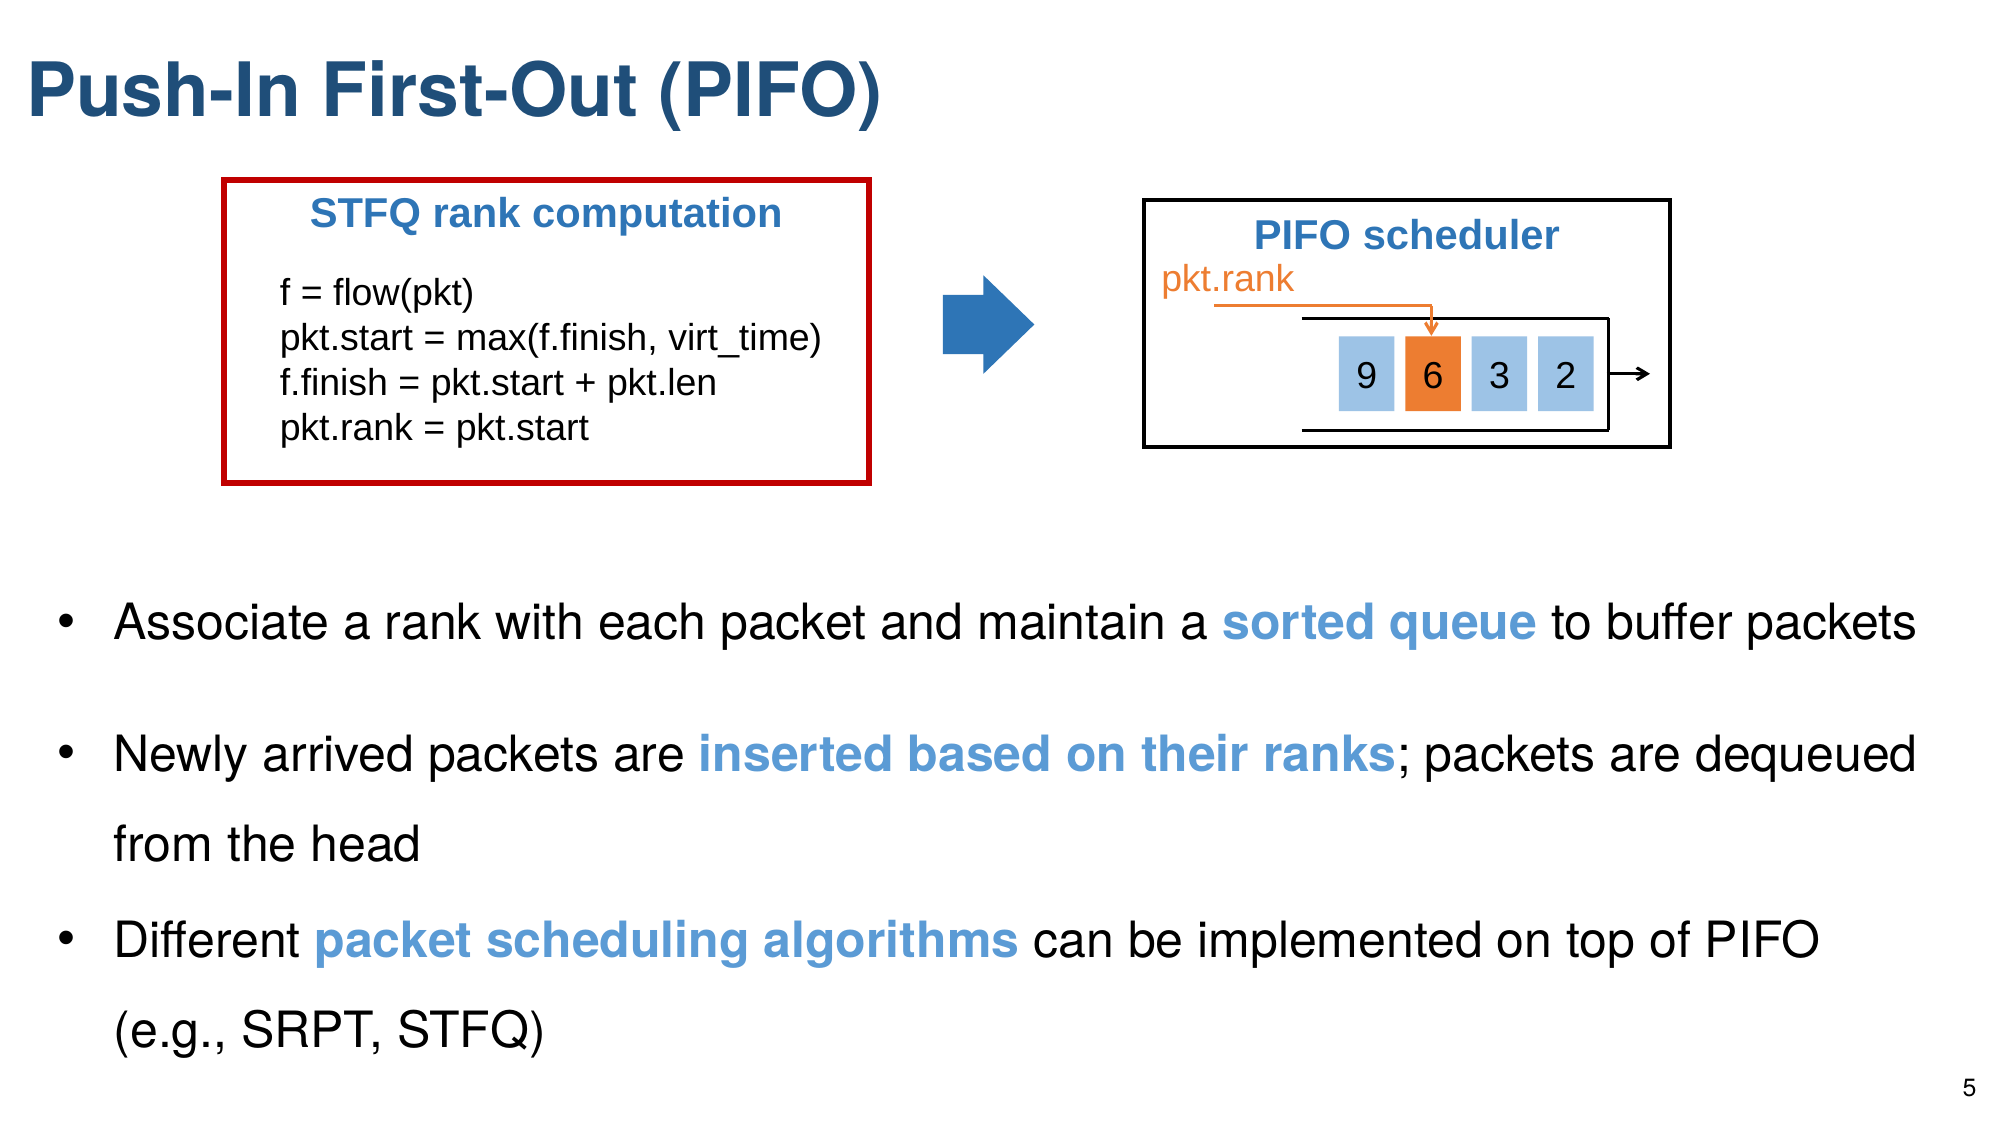

# Push-In First-Out (PIFO)
STFQ rank computation

PIFO scheduler
pkt.rank
f = flow(pkt)
pkt.start = max(f.finish, virt_time)
f.finish = pkt.start + pkt.len
pkt.rank = pkt.start

9
6
3
2
Associate a rank with each packet and maintain a sorted queue to buffer packets
Newly arrived packets are inserted based on their ranks; packets are dequeued from the head
Different packet scheduling algorithms can be implemented on top of PIFO (e.g., SRPT, STFQ)

5